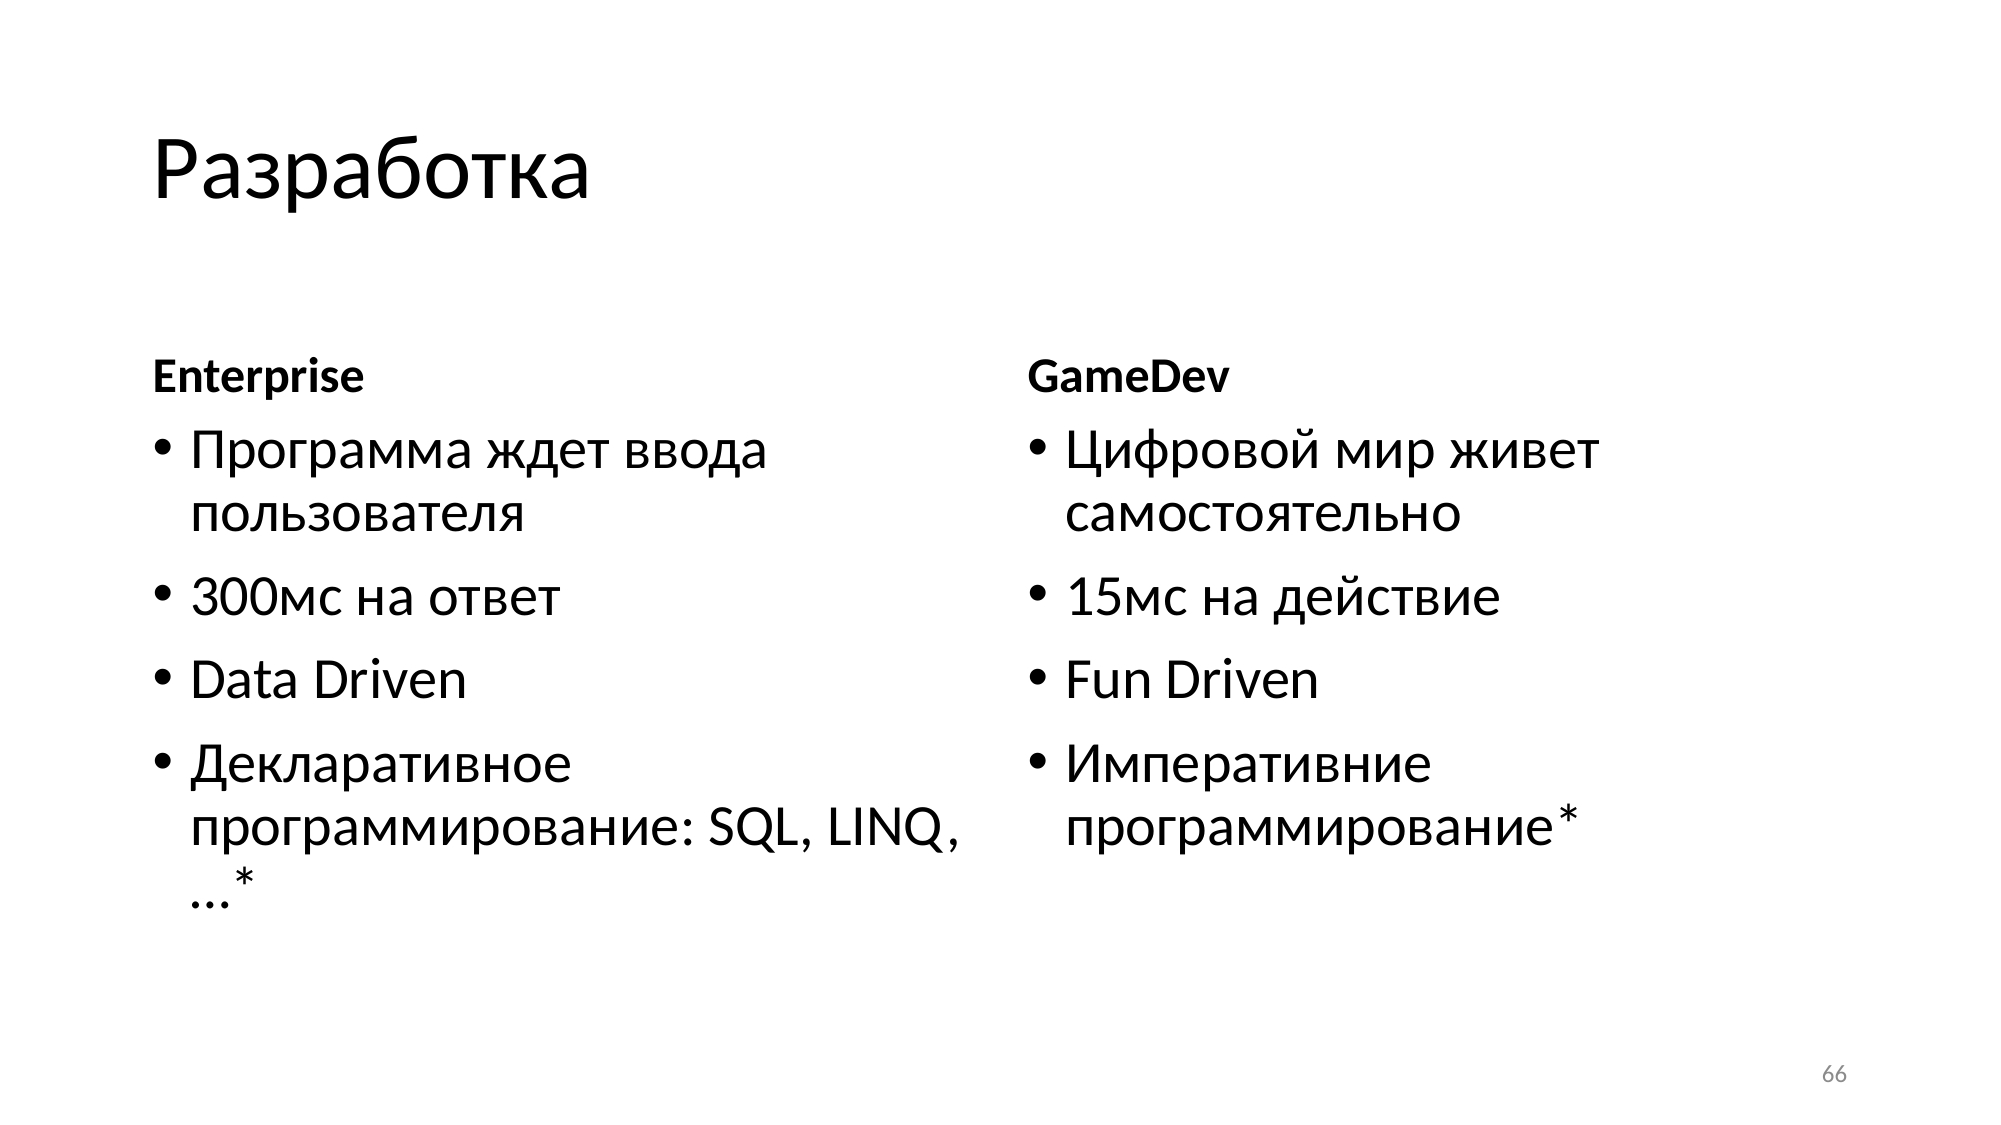

# Разработка
Enterprise
GameDev
Программа ждет ввода пользователя
300мс на ответ
Data Driven
Декларативное программирование: SQL, LINQ,…*

Цифровой мир живет самостоятельно
15мс на действие
Fun Driven
Императивние программирование*
66